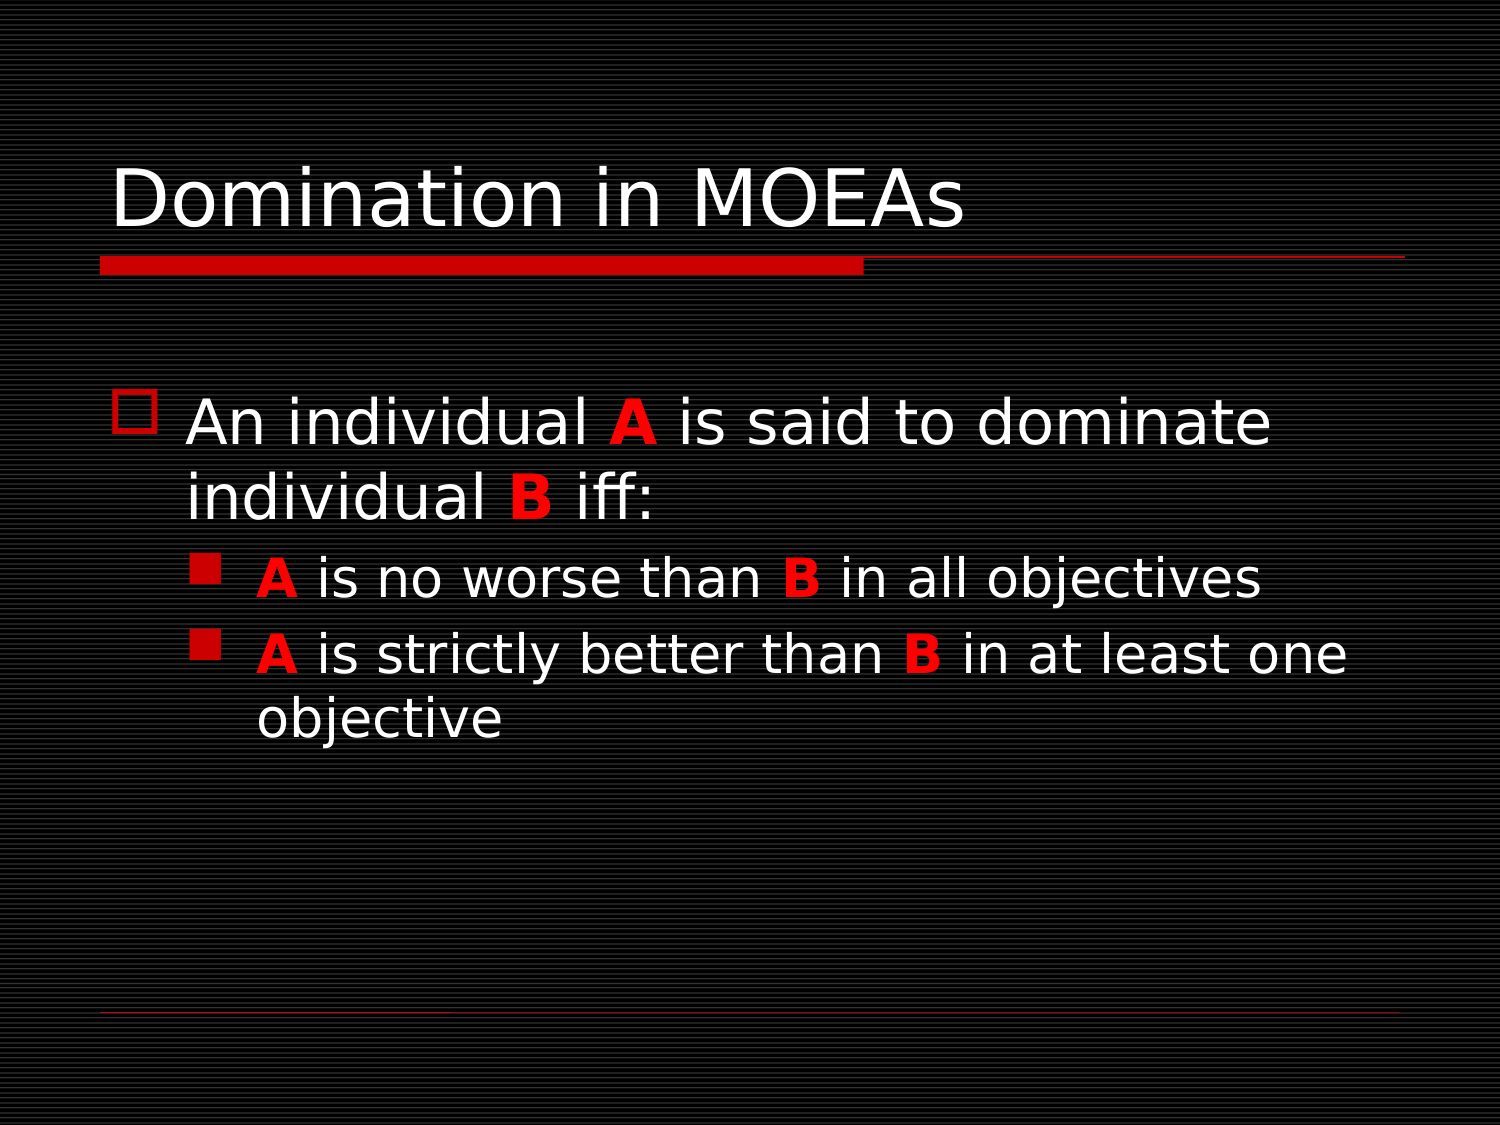

# Domination in MOEAs

An individual A is said to dominate individual B iff:
A is no worse than B in all objectives
A is strictly better than B in at least one objective